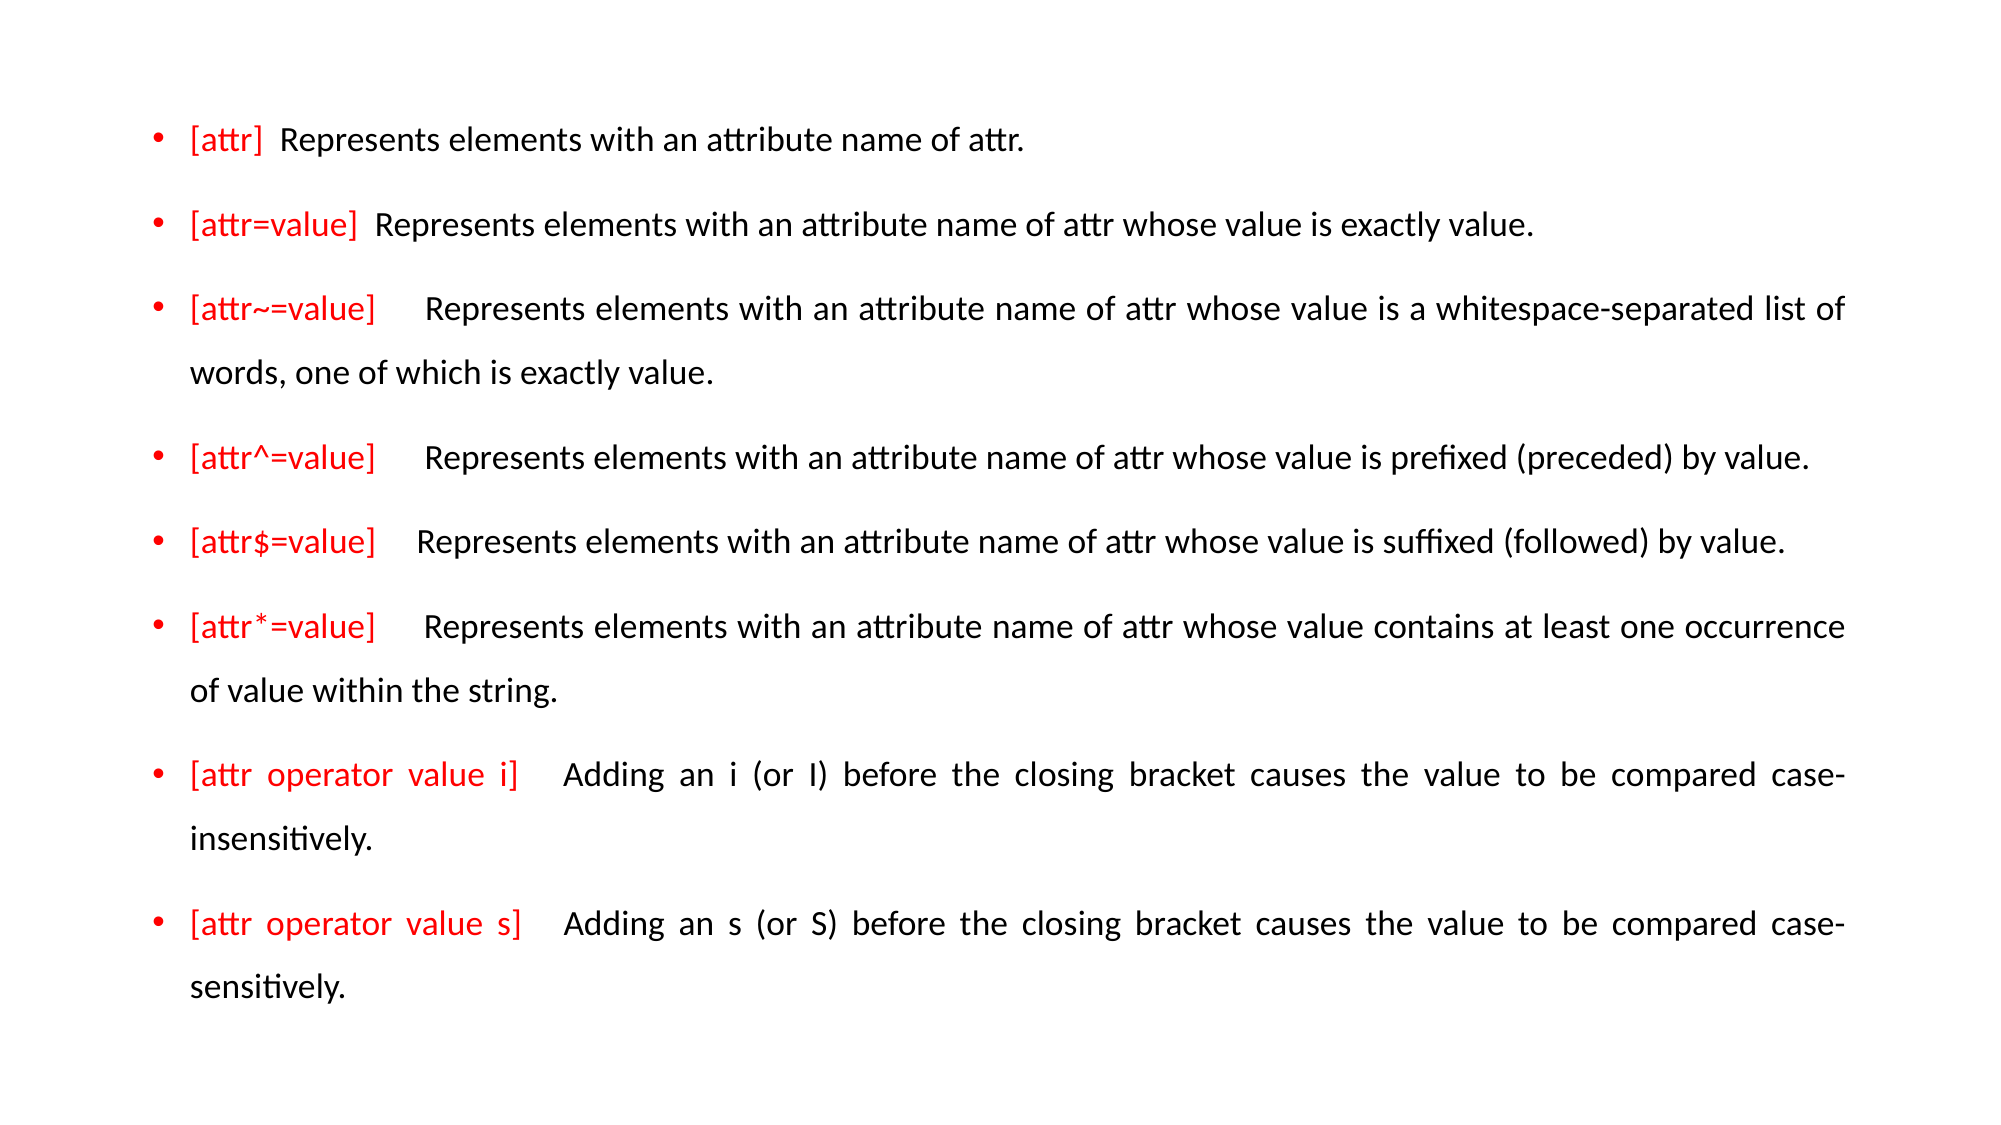

[attr]  Represents elements with an attribute name of attr.
[attr=value]  Represents elements with an attribute name of attr whose value is exactly value.
[attr~=value]     Represents elements with an attribute name of attr whose value is a whitespace-separated list of words, one of which is exactly value.
[attr^=value]      Represents elements with an attribute name of attr whose value is prefixed (preceded) by value.
[attr$=value]     Represents elements with an attribute name of attr whose value is suffixed (followed) by value.
[attr*=value]     Represents elements with an attribute name of attr whose value contains at least one occurrence of value within the string.
[attr operator value i]   Adding an i (or I) before the closing bracket causes the value to be compared case-insensitively.
[attr operator value s]   Adding an s (or S) before the closing bracket causes the value to be compared case-sensitively.